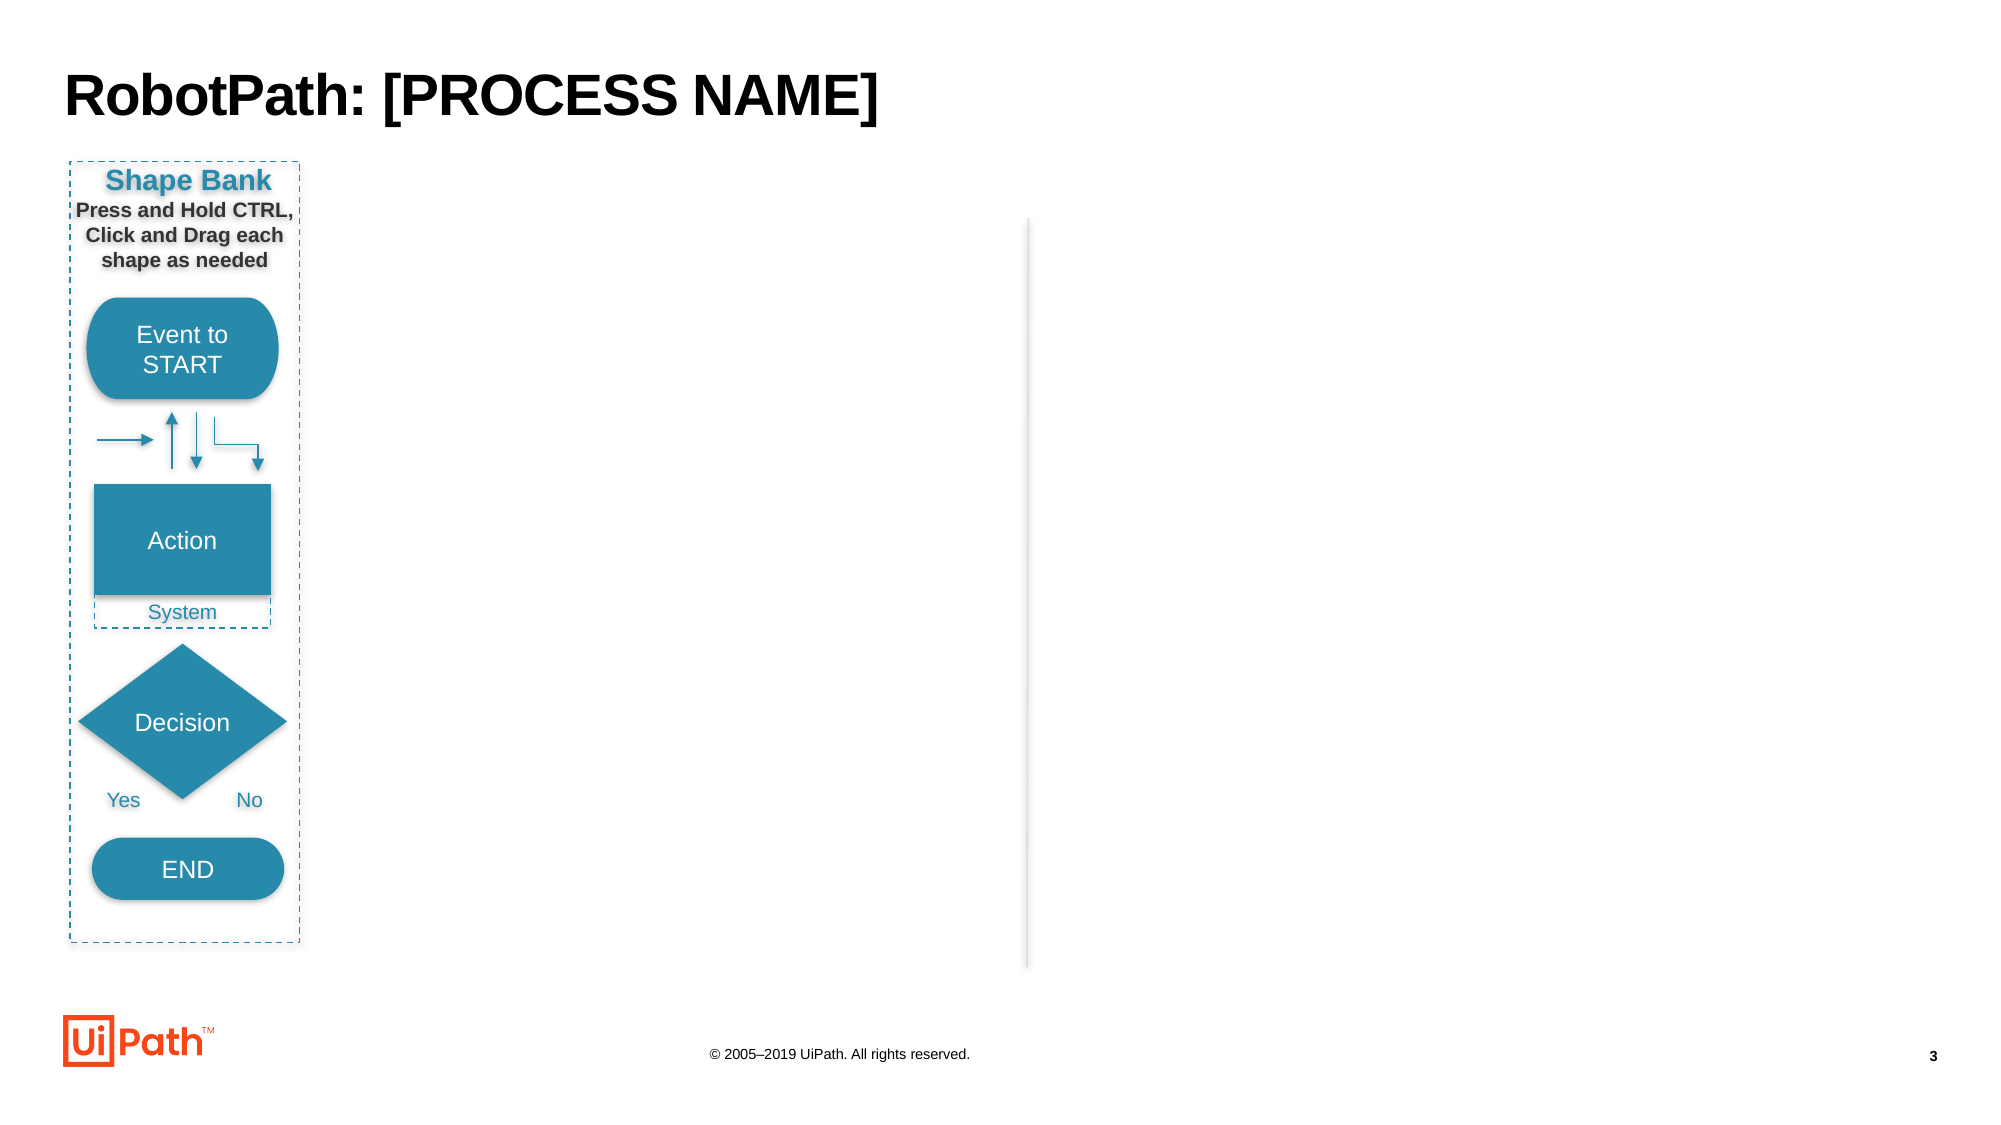

# RobotPath: [PROCESS NAME]
 Shape Bank
Press and Hold CTRL, Click and Drag each shape as needed
Event to START
Action
System
Decision
Yes
No
END
© 2005–2019 UiPath. All rights reserved.
3